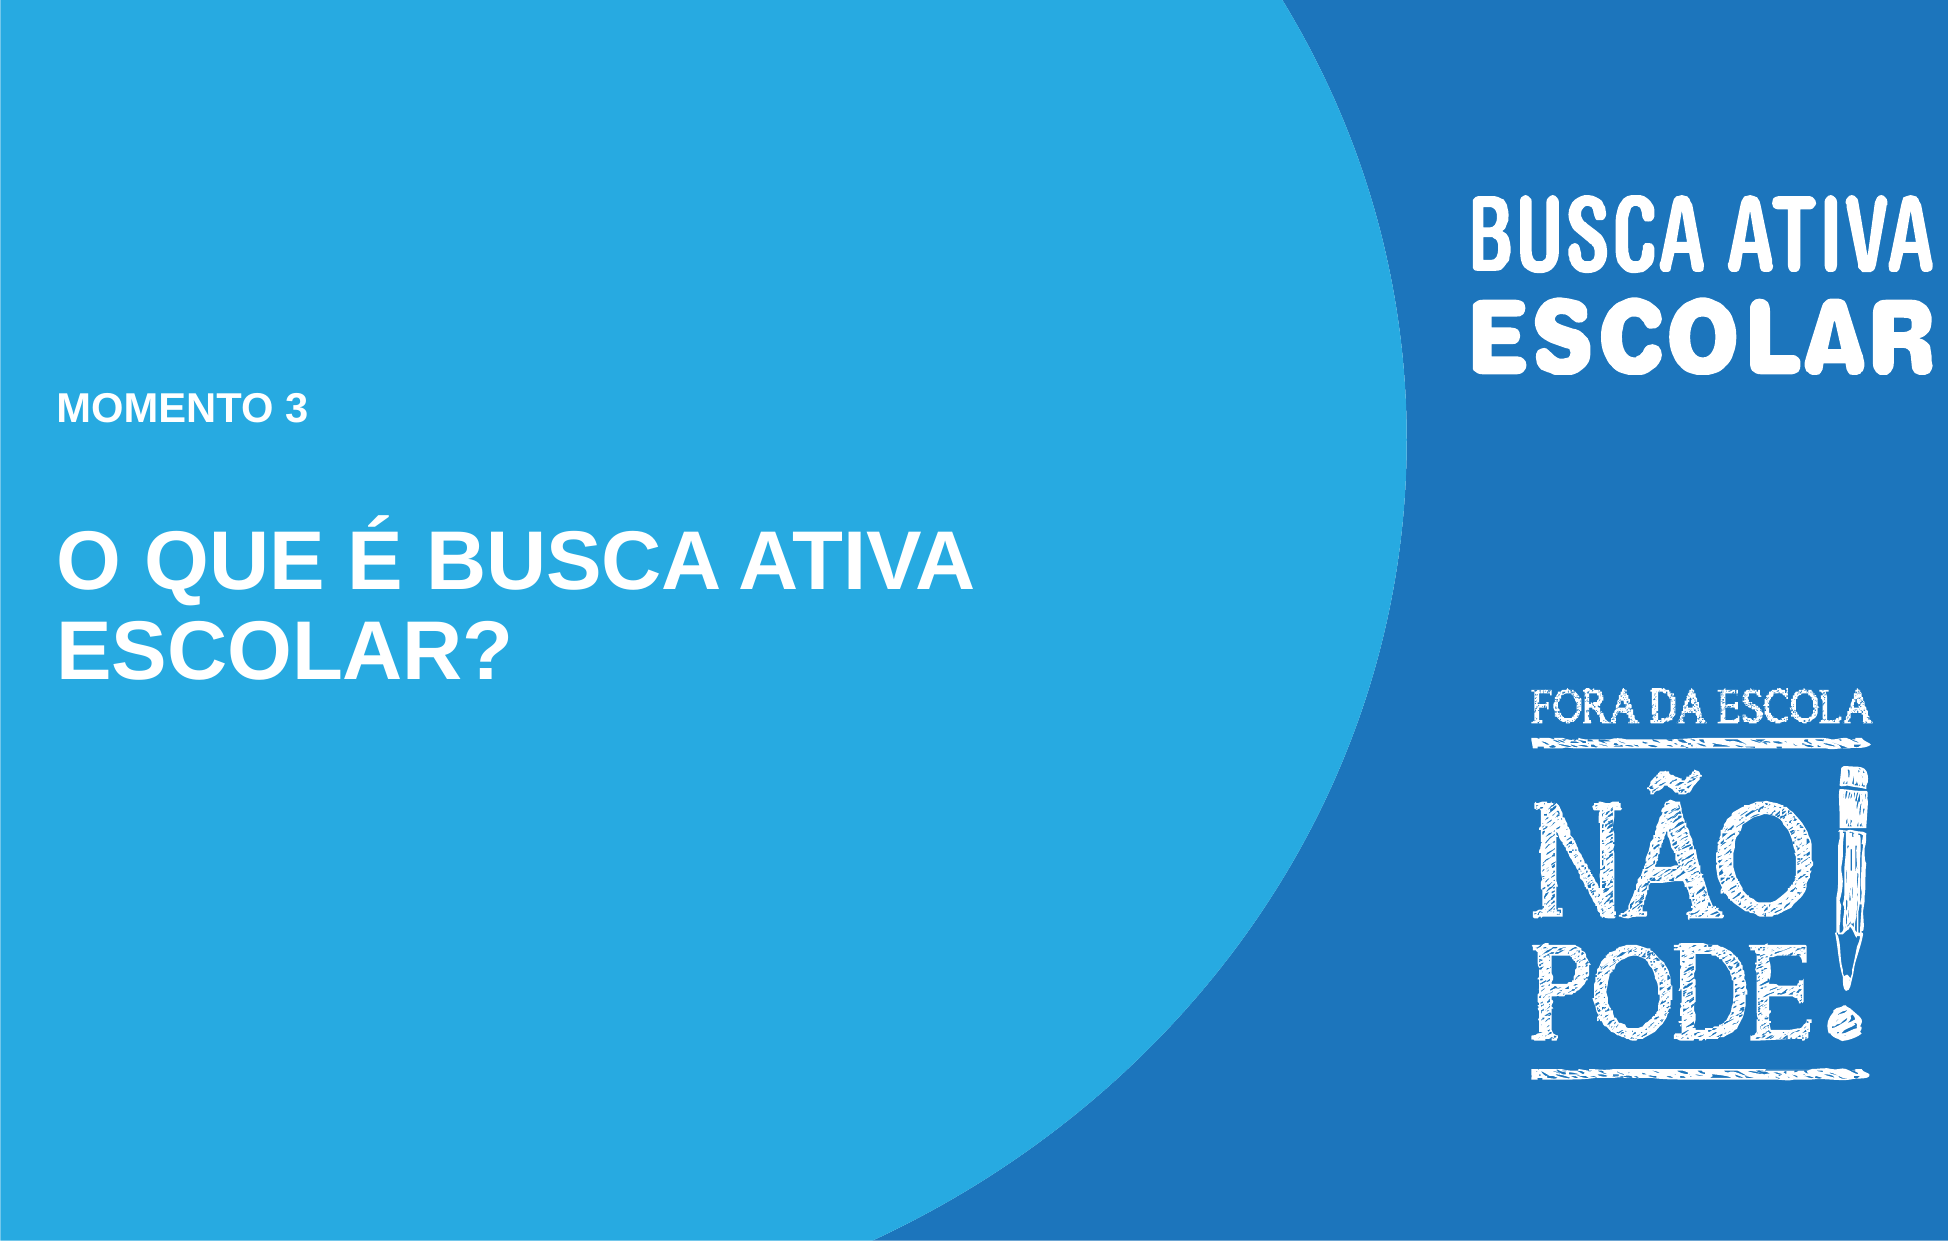

MOMENTO 3

O QUE É BUSCA ATIVA ESCOLAR?